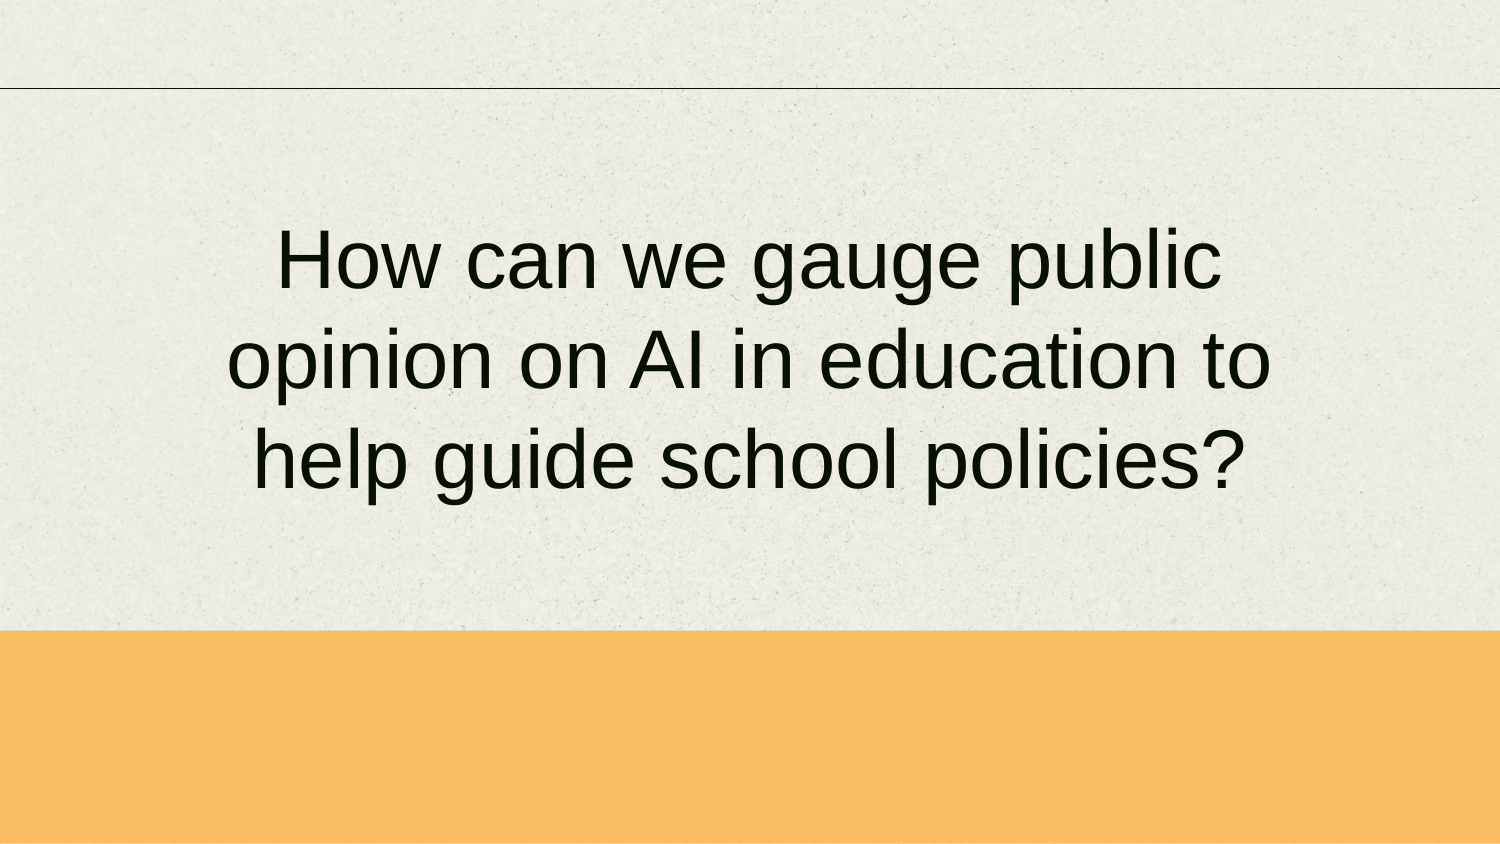

# How can we gauge public opinion on AI in education to help guide school policies?